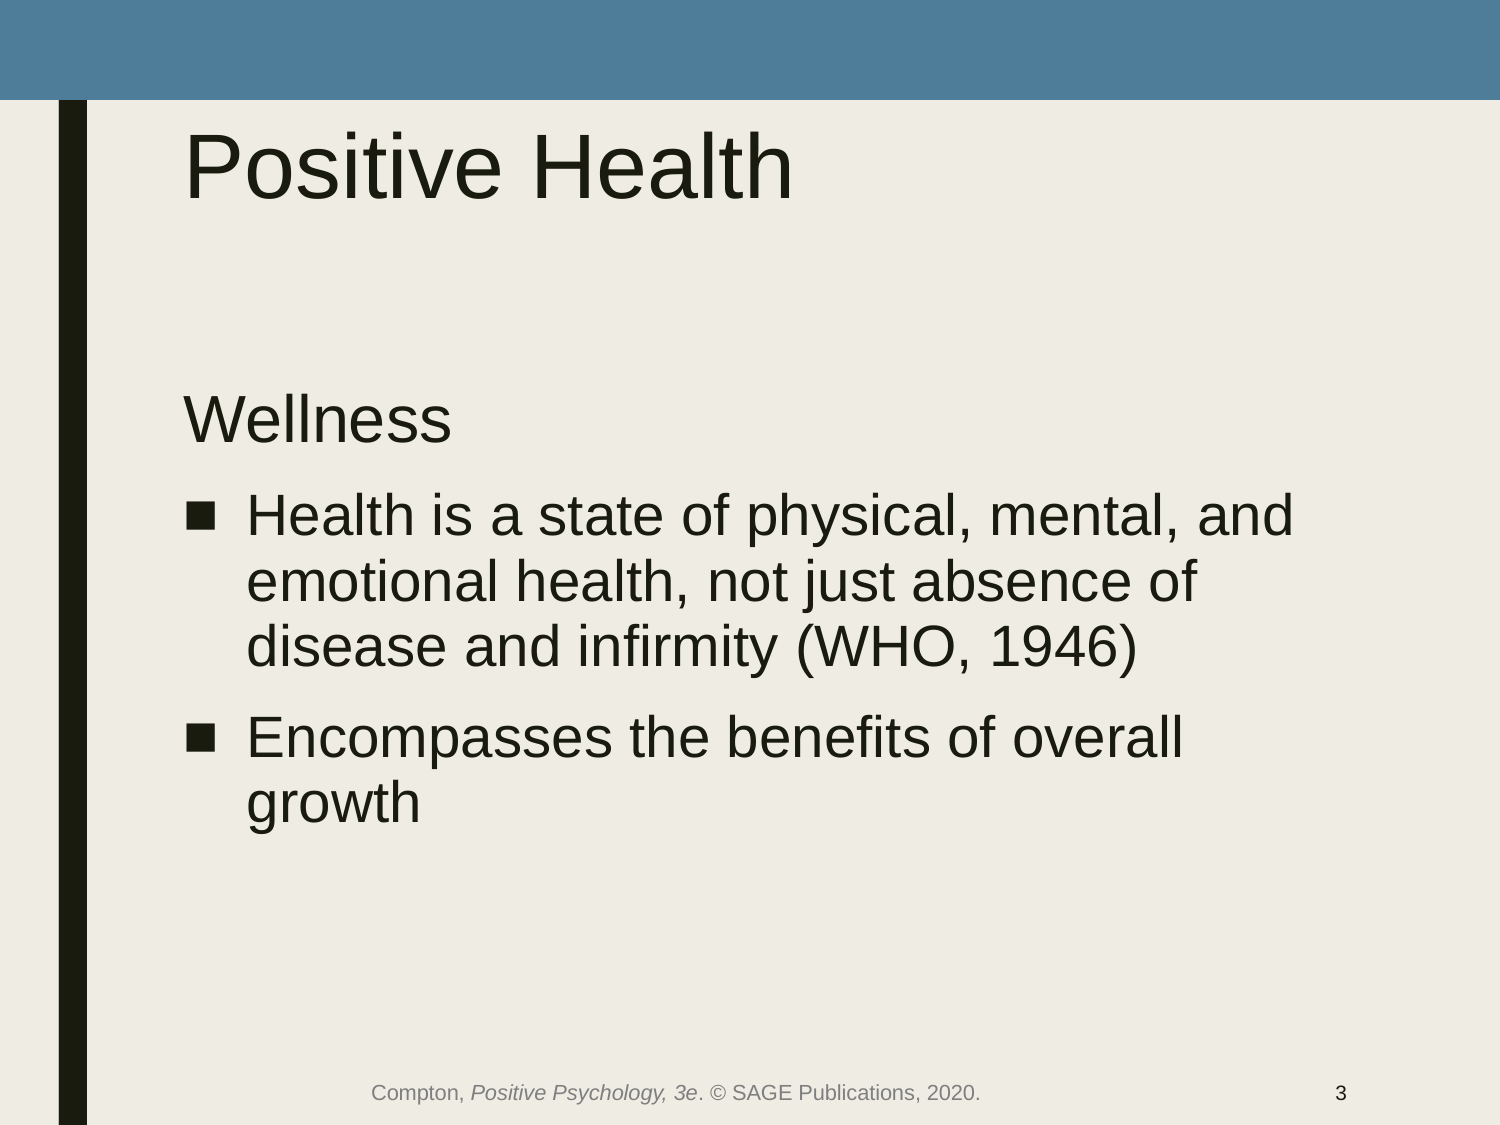

# Positive Health
Wellness
Health is a state of physical, mental, and emotional health, not just absence of disease and infirmity (WHO, 1946)
Encompasses the benefits of overall growth

Compton, Positive Psychology, 3e. © SAGE Publications, 2020.
3